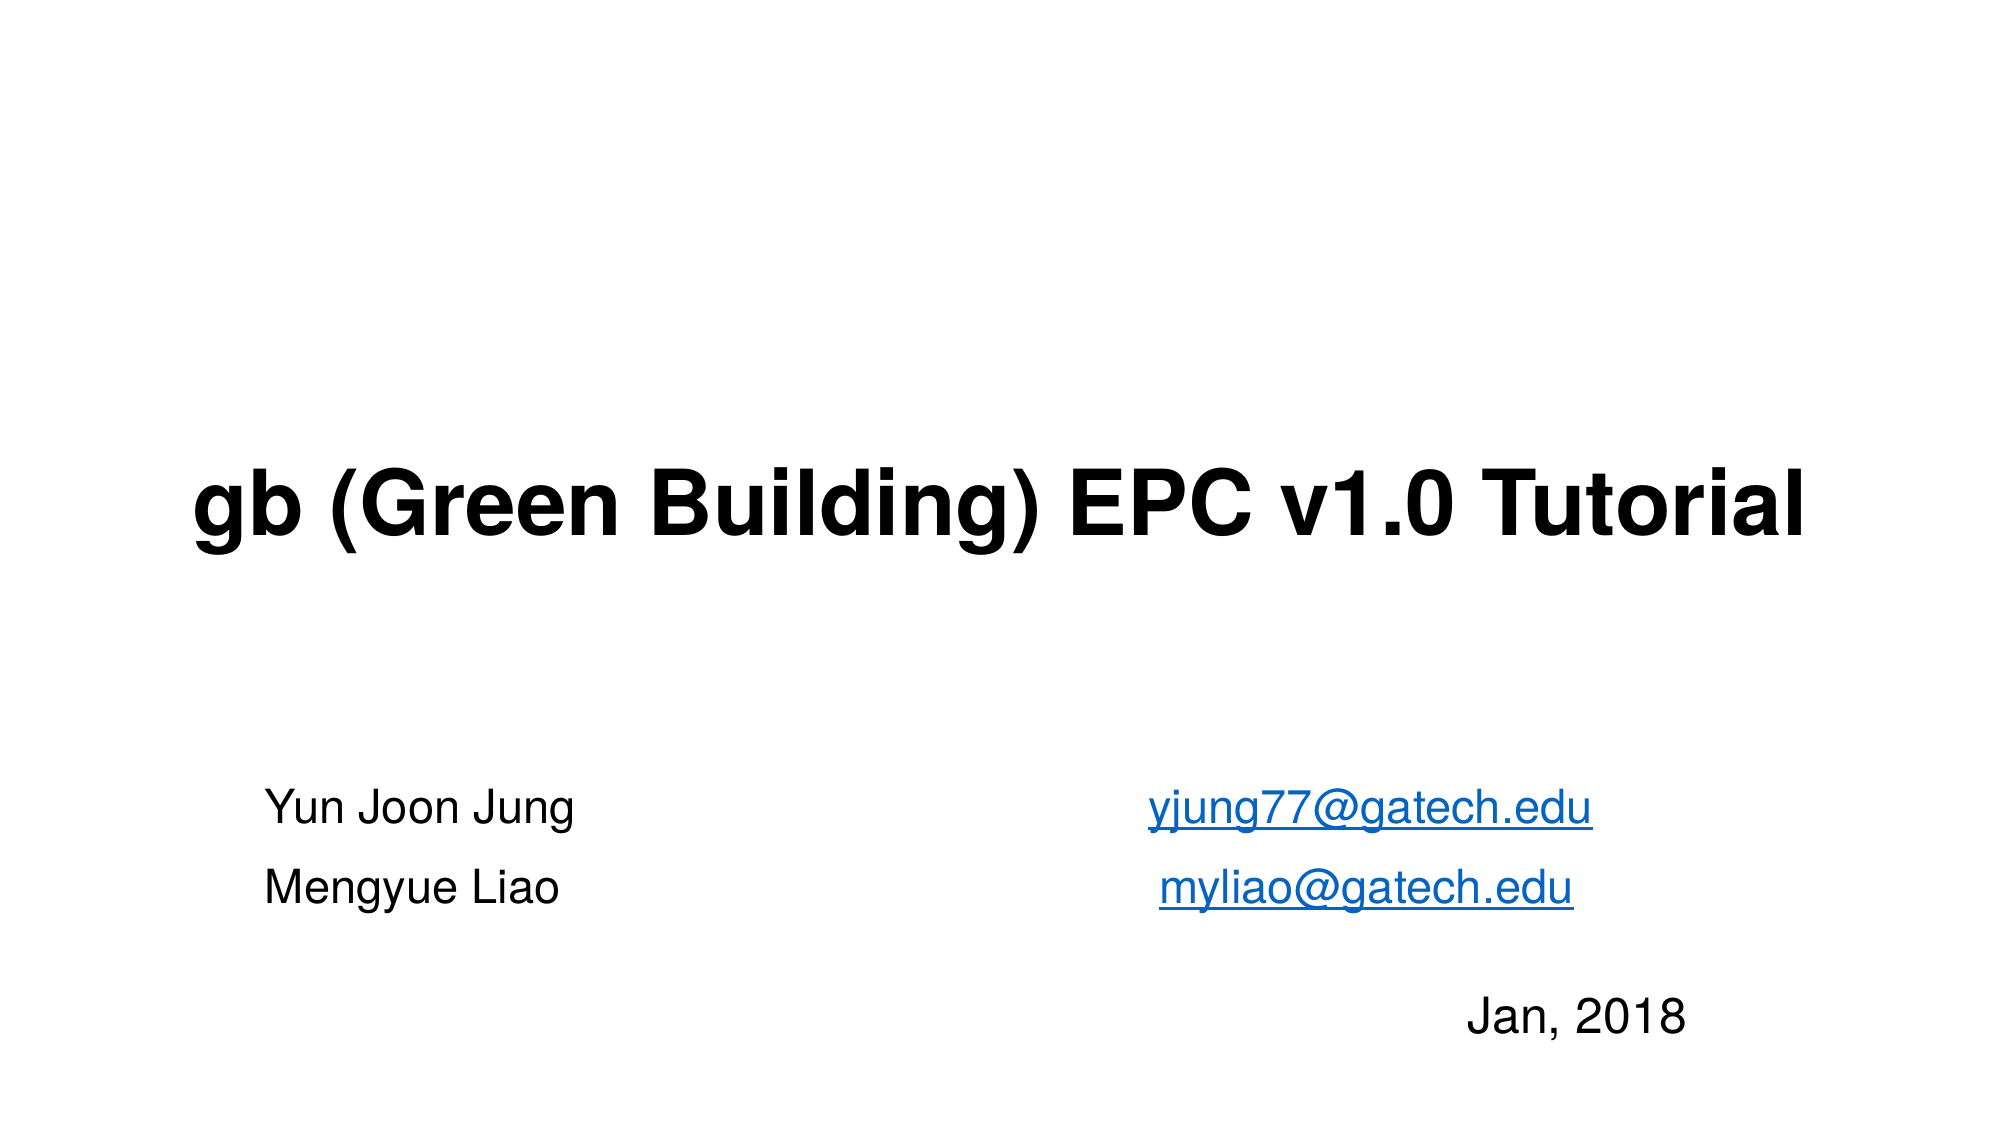

# gb (Green Building) EPC v1.0 Tutorial
Yun Joon Jung                                            yjung77@gatech.edu
Mengyue Liao                                              myliao@gatech.edu

Jan, 2018